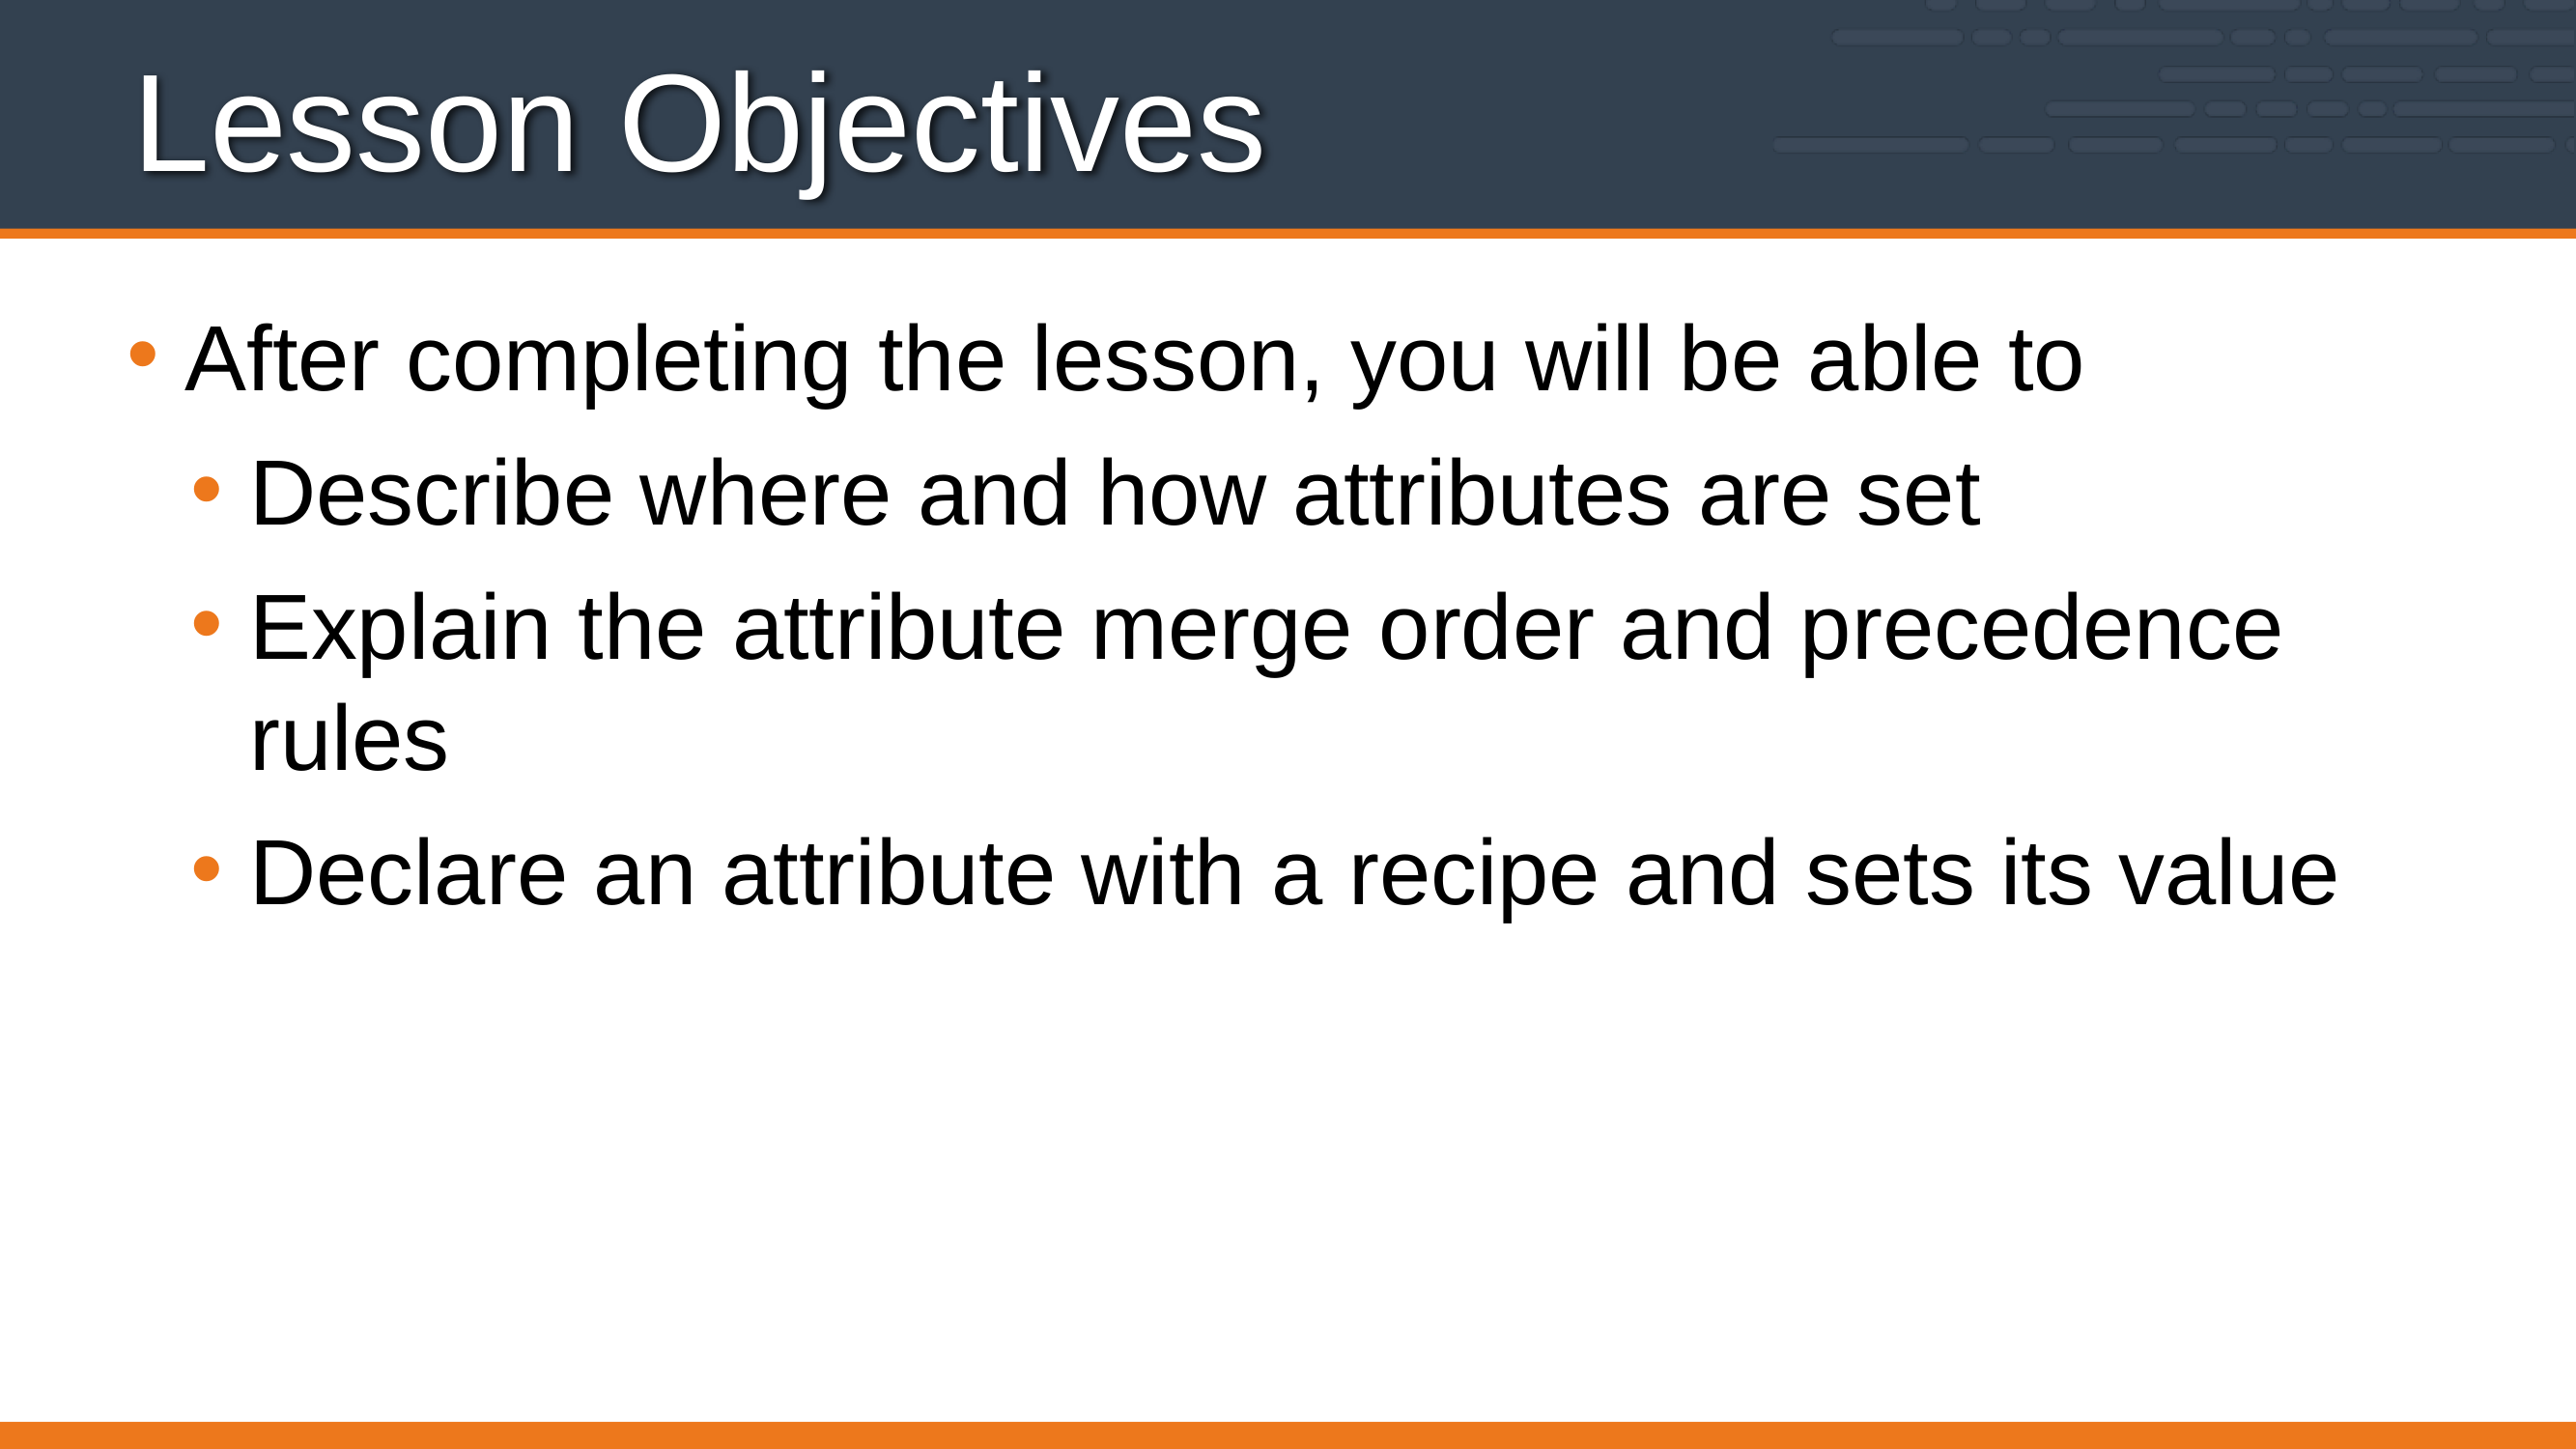

# Lesson Objectives
After completing the lesson, you will be able to
Describe where and how attributes are set
Explain the attribute merge order and precedence rules
Declare an attribute with a recipe and sets its value